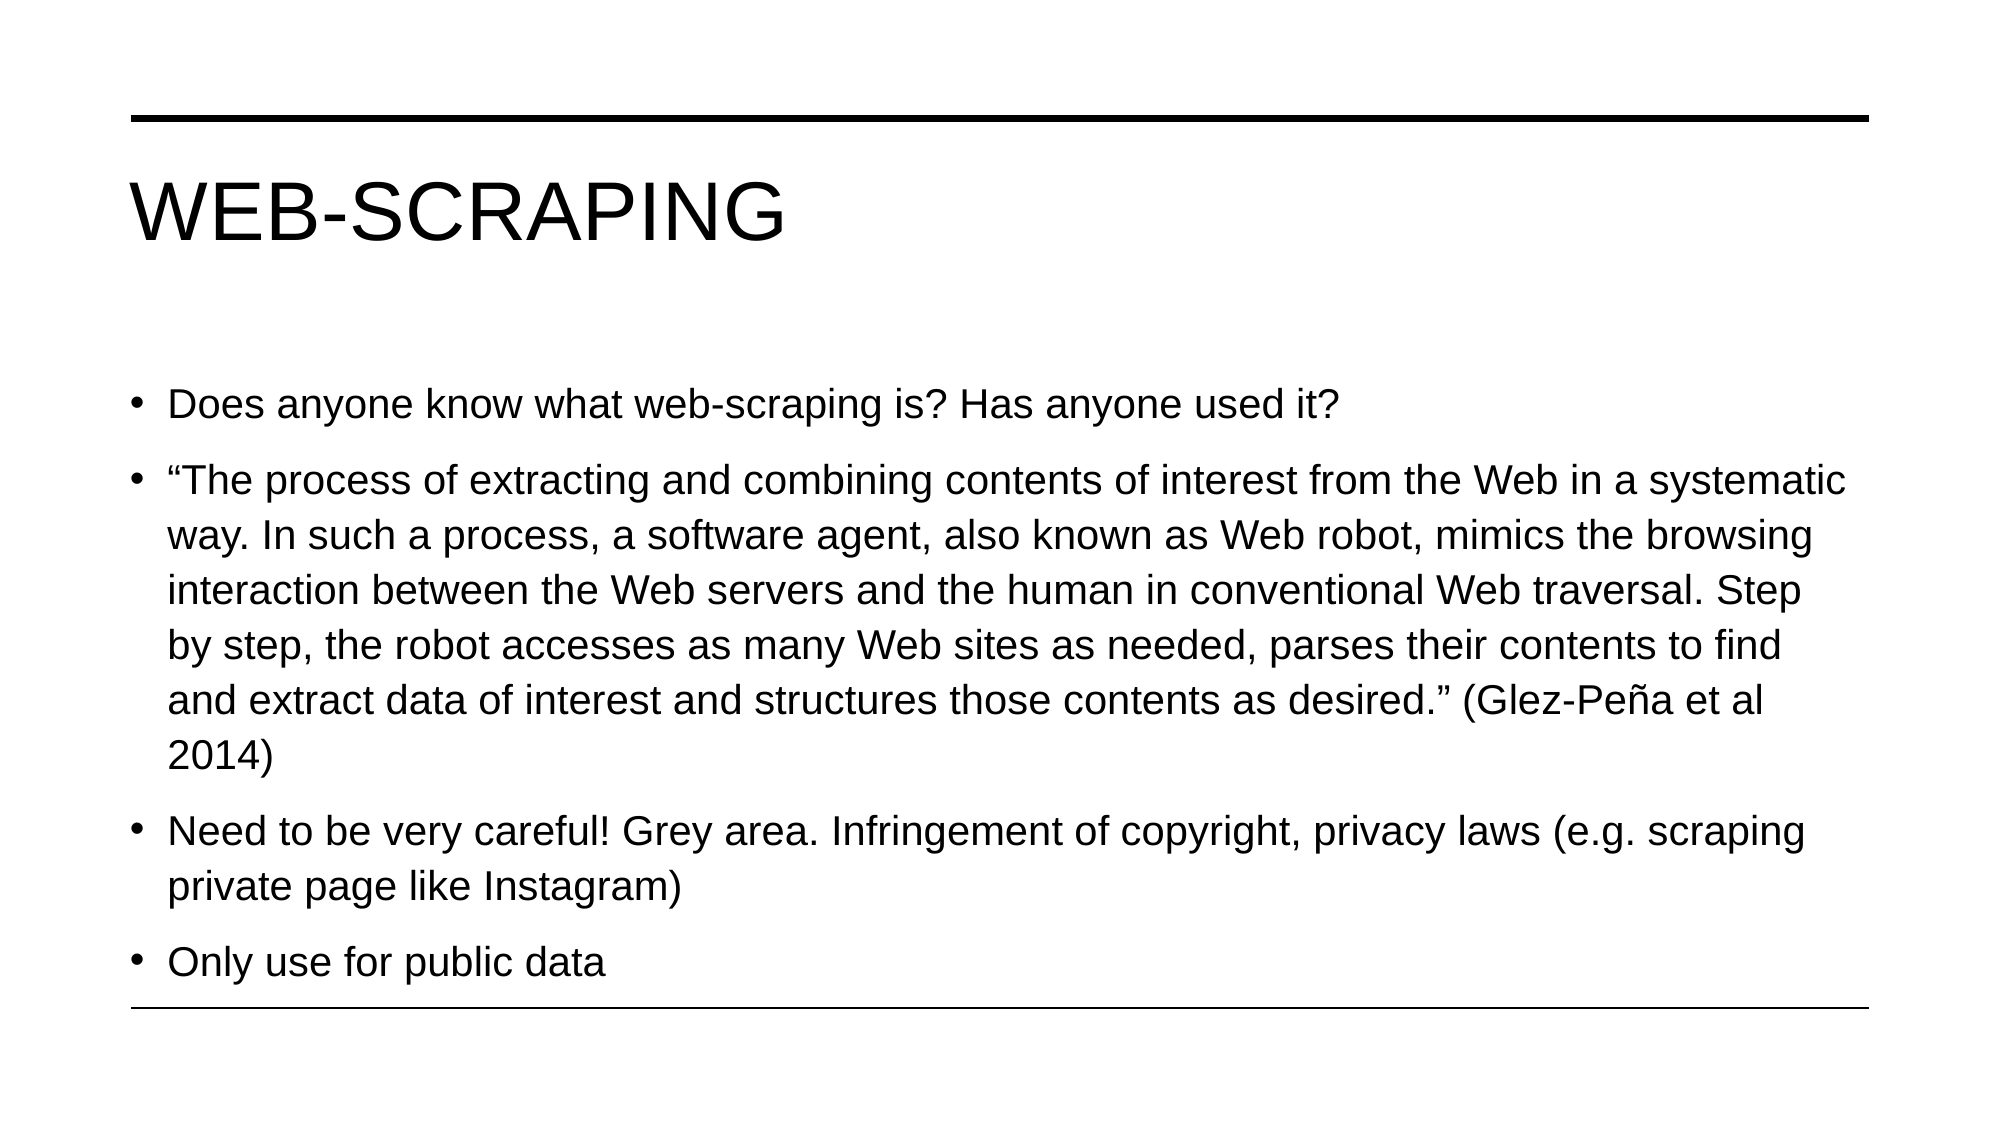

# WEB-SCRAPING
Does anyone know what web-scraping is? Has anyone used it?
“The process of extracting and combining contents of interest from the Web in a systematic way. In such a process, a software agent, also known as Web robot, mimics the browsing interaction between the Web servers and the human in conventional Web traversal. Step by step, the robot accesses as many Web sites as needed, parses their contents to find and extract data of interest and structures those contents as desired.” (Glez-Peña et al 2014)
Need to be very careful! Grey area. Infringement of copyright, privacy laws (e.g. scraping private page like Instagram)
Only use for public data